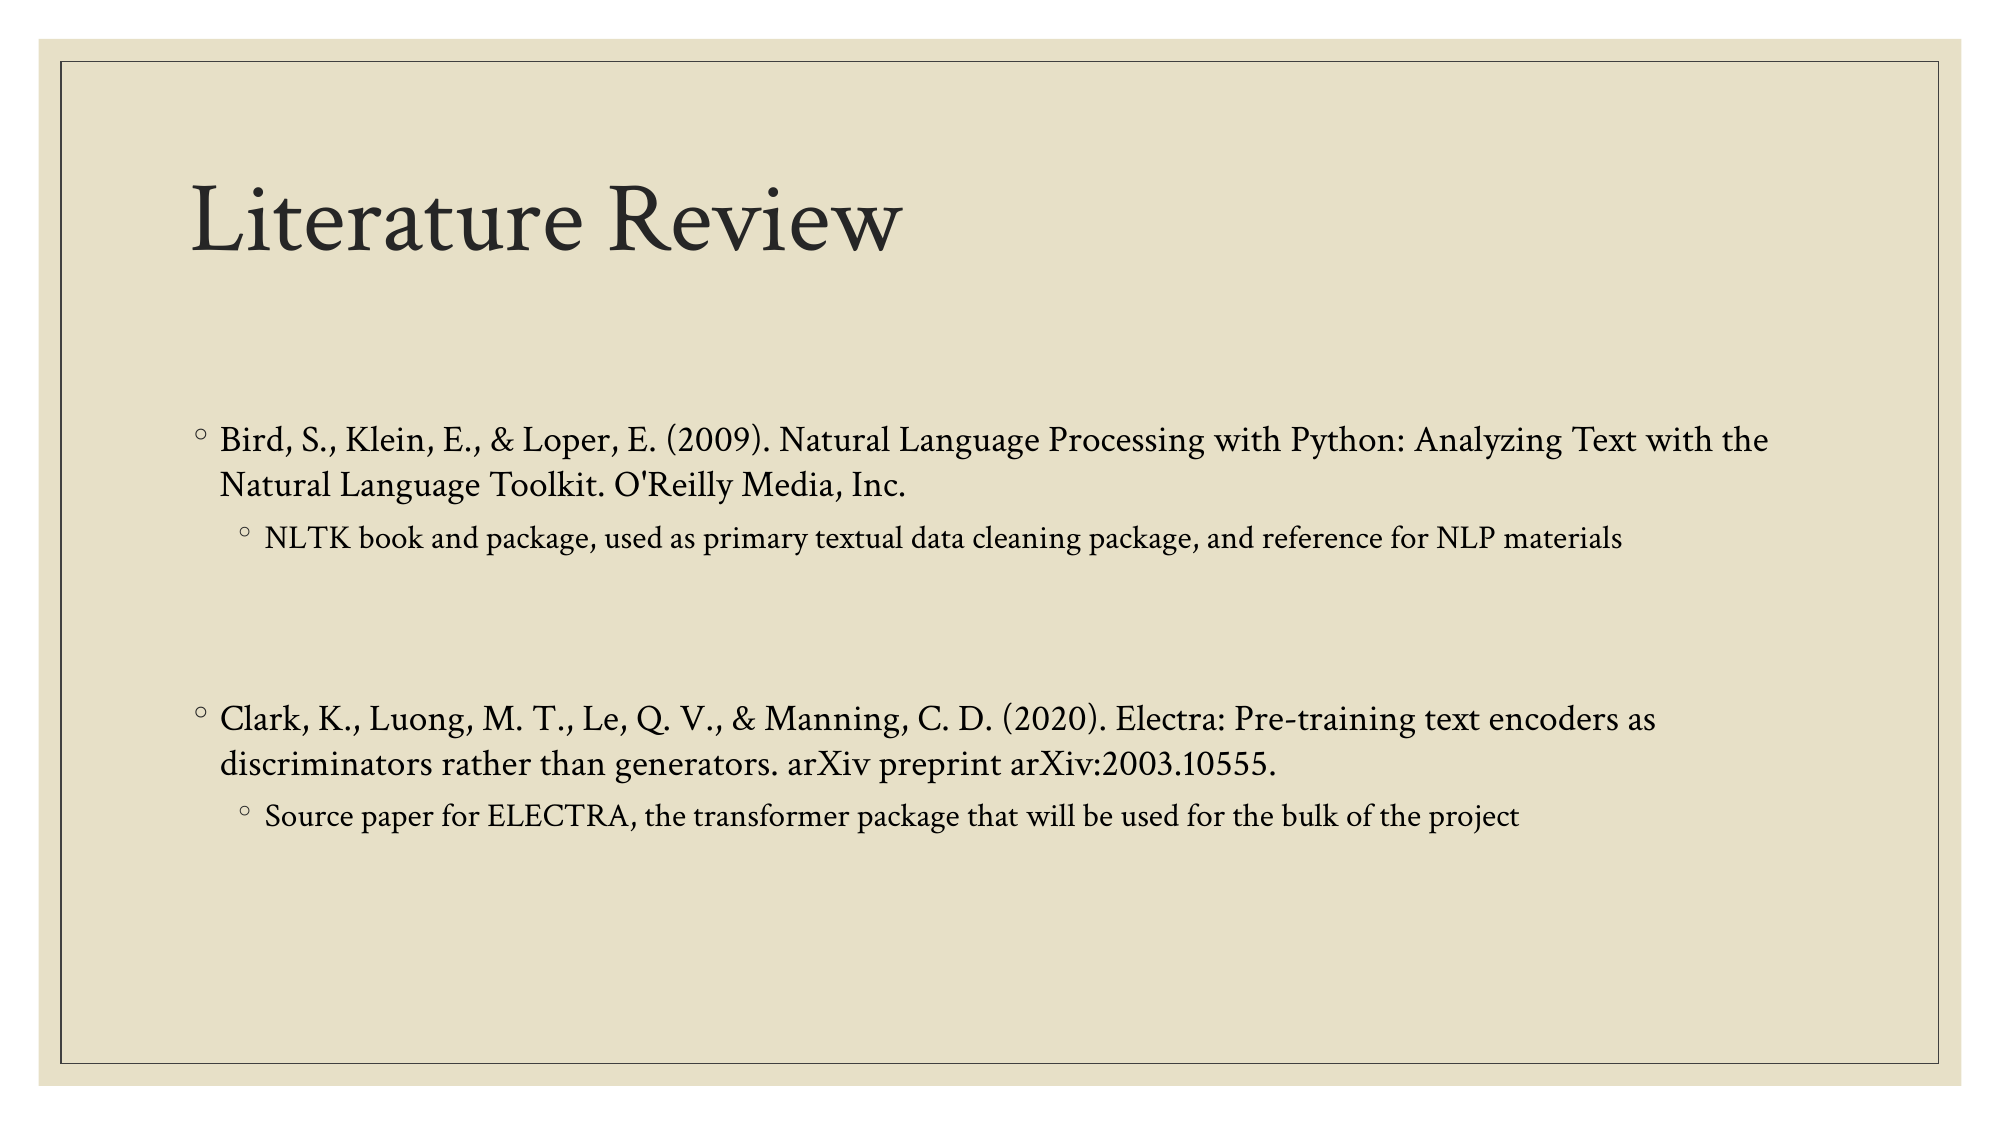

# Literature Review
Bird, S., Klein, E., & Loper, E. (2009). Natural Language Processing with Python: Analyzing Text with the Natural Language Toolkit. O'Reilly Media, Inc.
NLTK book and package, used as primary textual data cleaning package, and reference for NLP materials

Clark, K., Luong, M. T., Le, Q. V., & Manning, C. D. (2020). Electra: Pre-training text encoders as discriminators rather than generators. arXiv preprint arXiv:2003.10555.
Source paper for ELECTRA, the transformer package that will be used for the bulk of the project